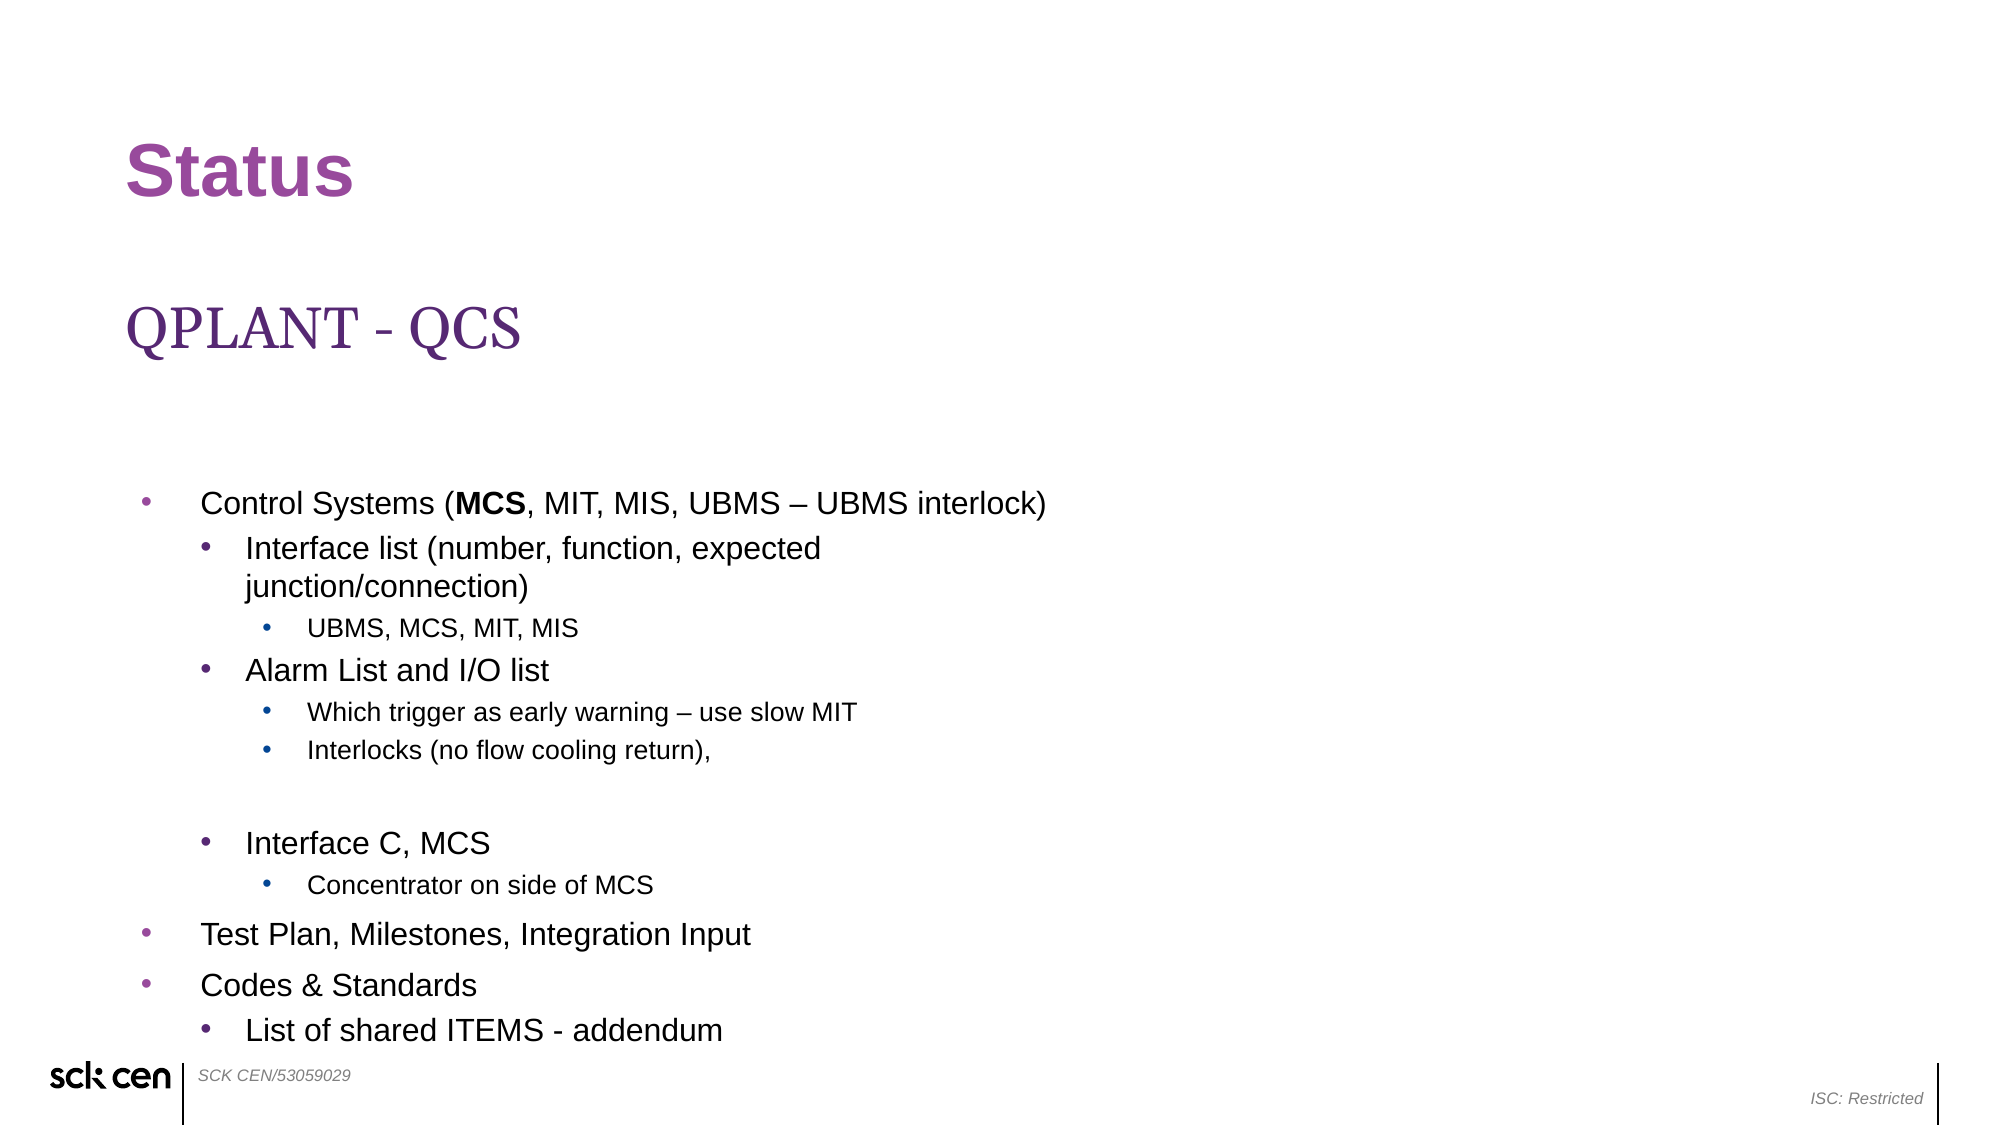

# Status
QPLANT - QCS
Control Systems (MCS, MIT, MIS, UBMS – UBMS interlock)
Interface list (number, function, expected junction/connection)
UBMS, MCS, MIT, MIS
Alarm List and I/O list
Which trigger as early warning – use slow MIT
Interlocks (no flow cooling return),

Interface C, MCS
Concentrator on side of MCS
Test Plan, Milestones, Integration Input
Codes & Standards
List of shared ITEMS - addendum